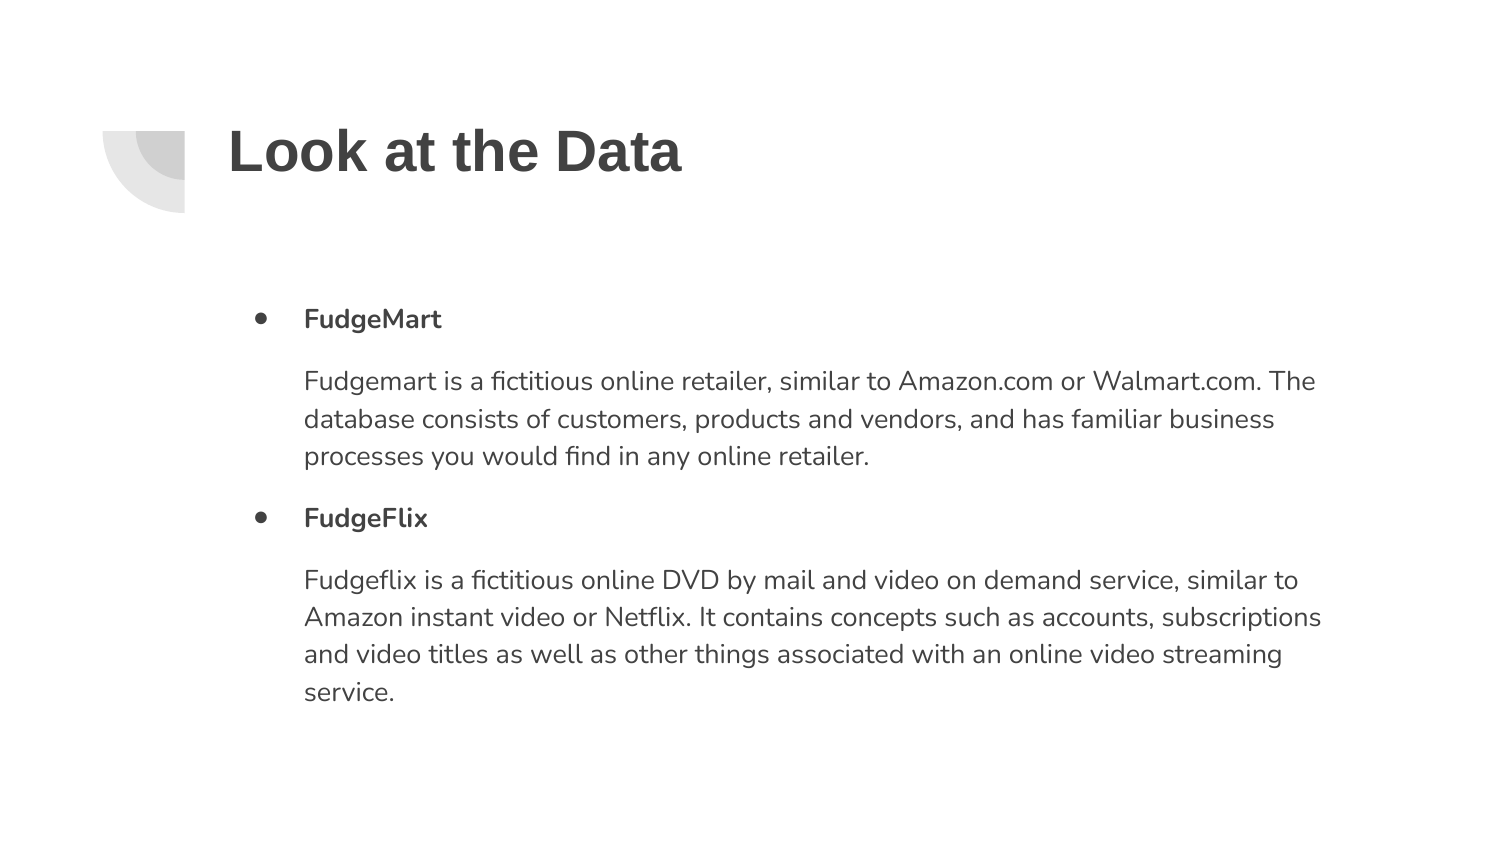

# Look at the Data
FudgeMart
Fudgemart is a fictitious online retailer, similar to Amazon.com or Walmart.com. The database consists of customers, products and vendors, and has familiar business processes you would find in any online retailer.
FudgeFlix
Fudgeflix is a fictitious online DVD by mail and video on demand service, similar to Amazon instant video or Netflix. It contains concepts such as accounts, subscriptions and video titles as well as other things associated with an online video streaming service.